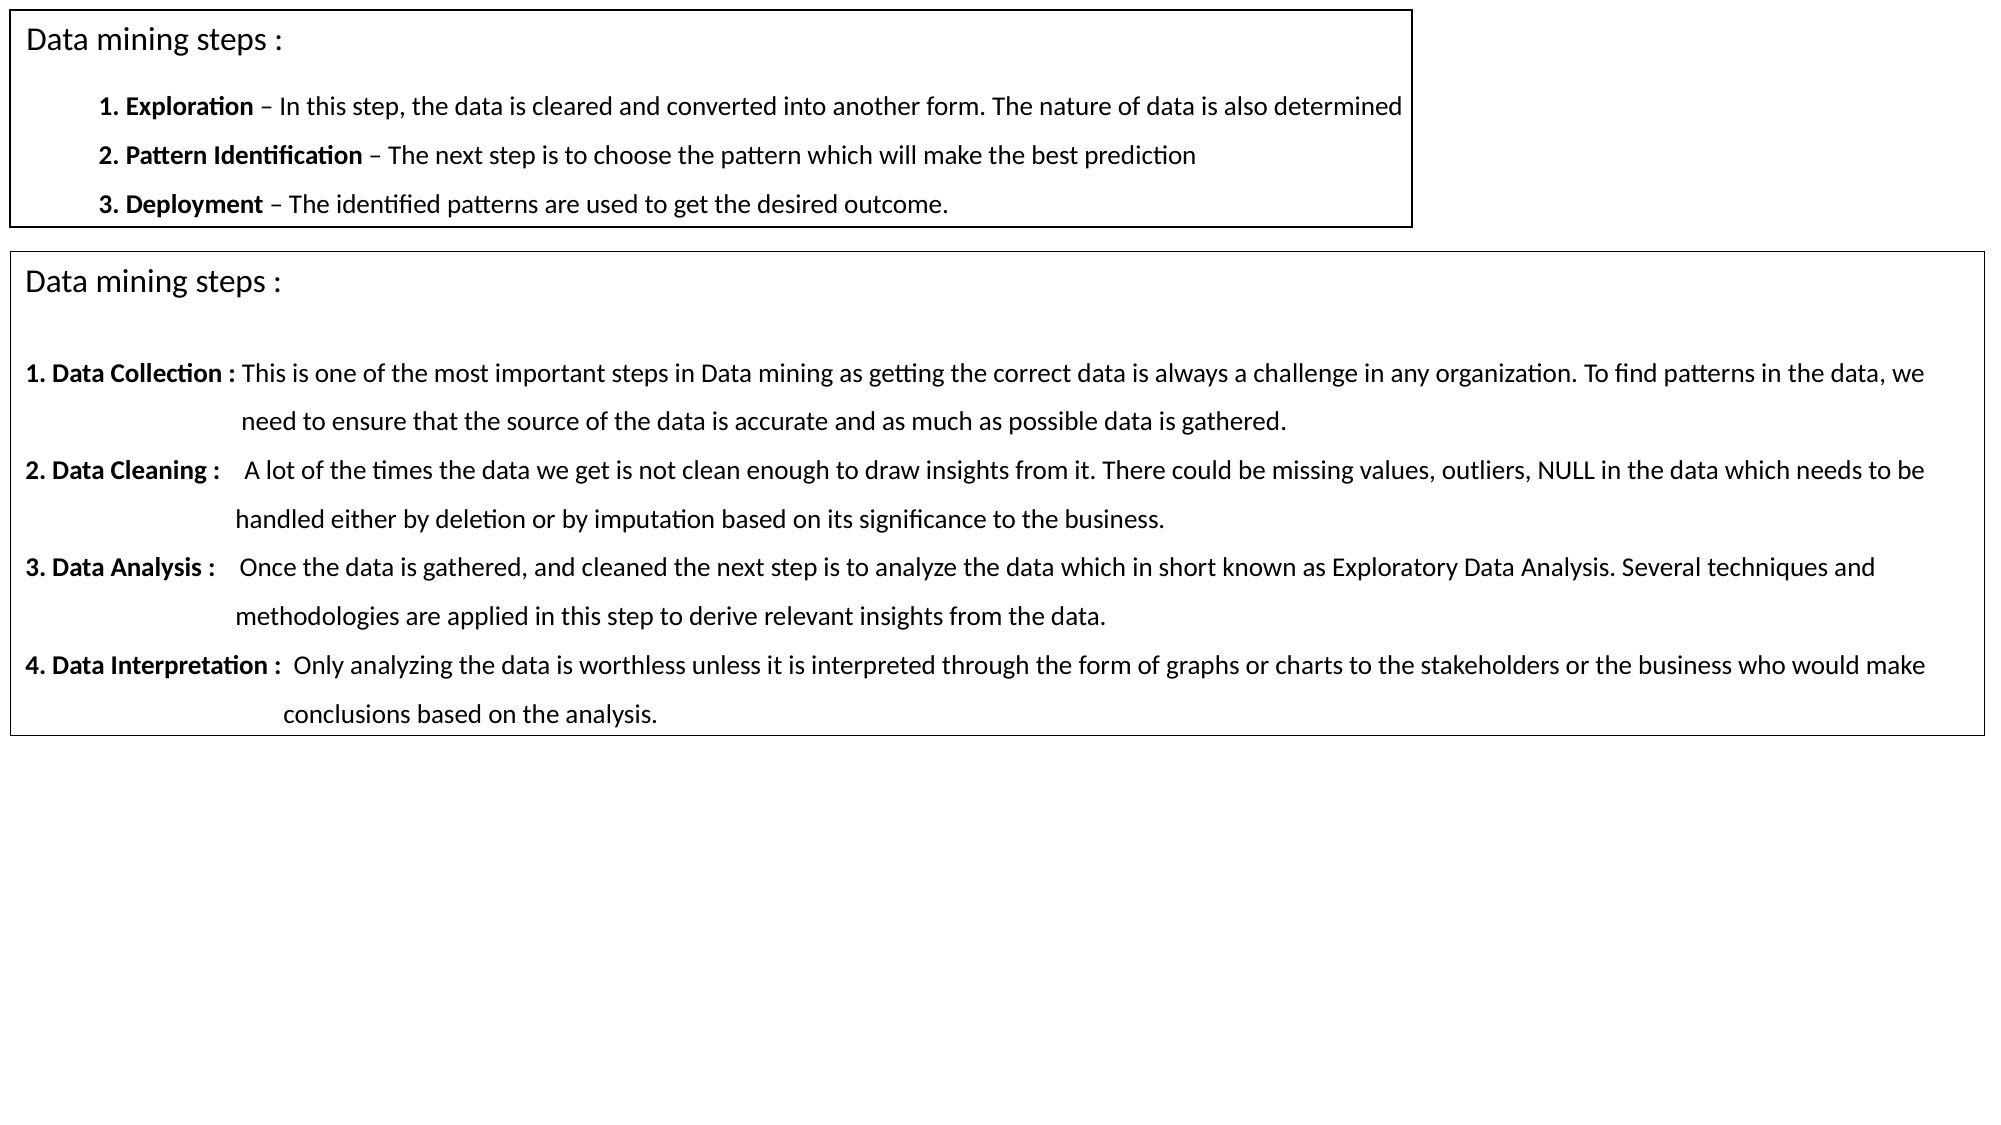

Data mining steps :

1. Exploration – In this step, the data is cleared and converted into another form. The nature of data is also determined
2. Pattern Identification – The next step is to choose the pattern which will make the best prediction
3. Deployment – The identified patterns are used to get the desired outcome.
Data mining steps :

1. Data Collection : This is one of the most important steps in Data mining as getting the correct data is always a challenge in any organization. To find patterns in the data, we
                                    need to ensure that the source of the data is accurate and as much as possible data is gathered.
2. Data Cleaning :    A lot of the times the data we get is not clean enough to draw insights from it. There could be missing values, outliers, NULL in the data which needs to be
                                   handled either by deletion or by imputation based on its significance to the business.
3. Data Analysis :    Once the data is gathered, and cleaned the next step is to analyze the data which in short known as Exploratory Data Analysis. Several techniques and
                                   methodologies are applied in this step to derive relevant insights from the data.
4. Data Interpretation :  Only analyzing the data is worthless unless it is interpreted through the form of graphs or charts to the stakeholders or the business who would make
                                           conclusions based on the analysis.